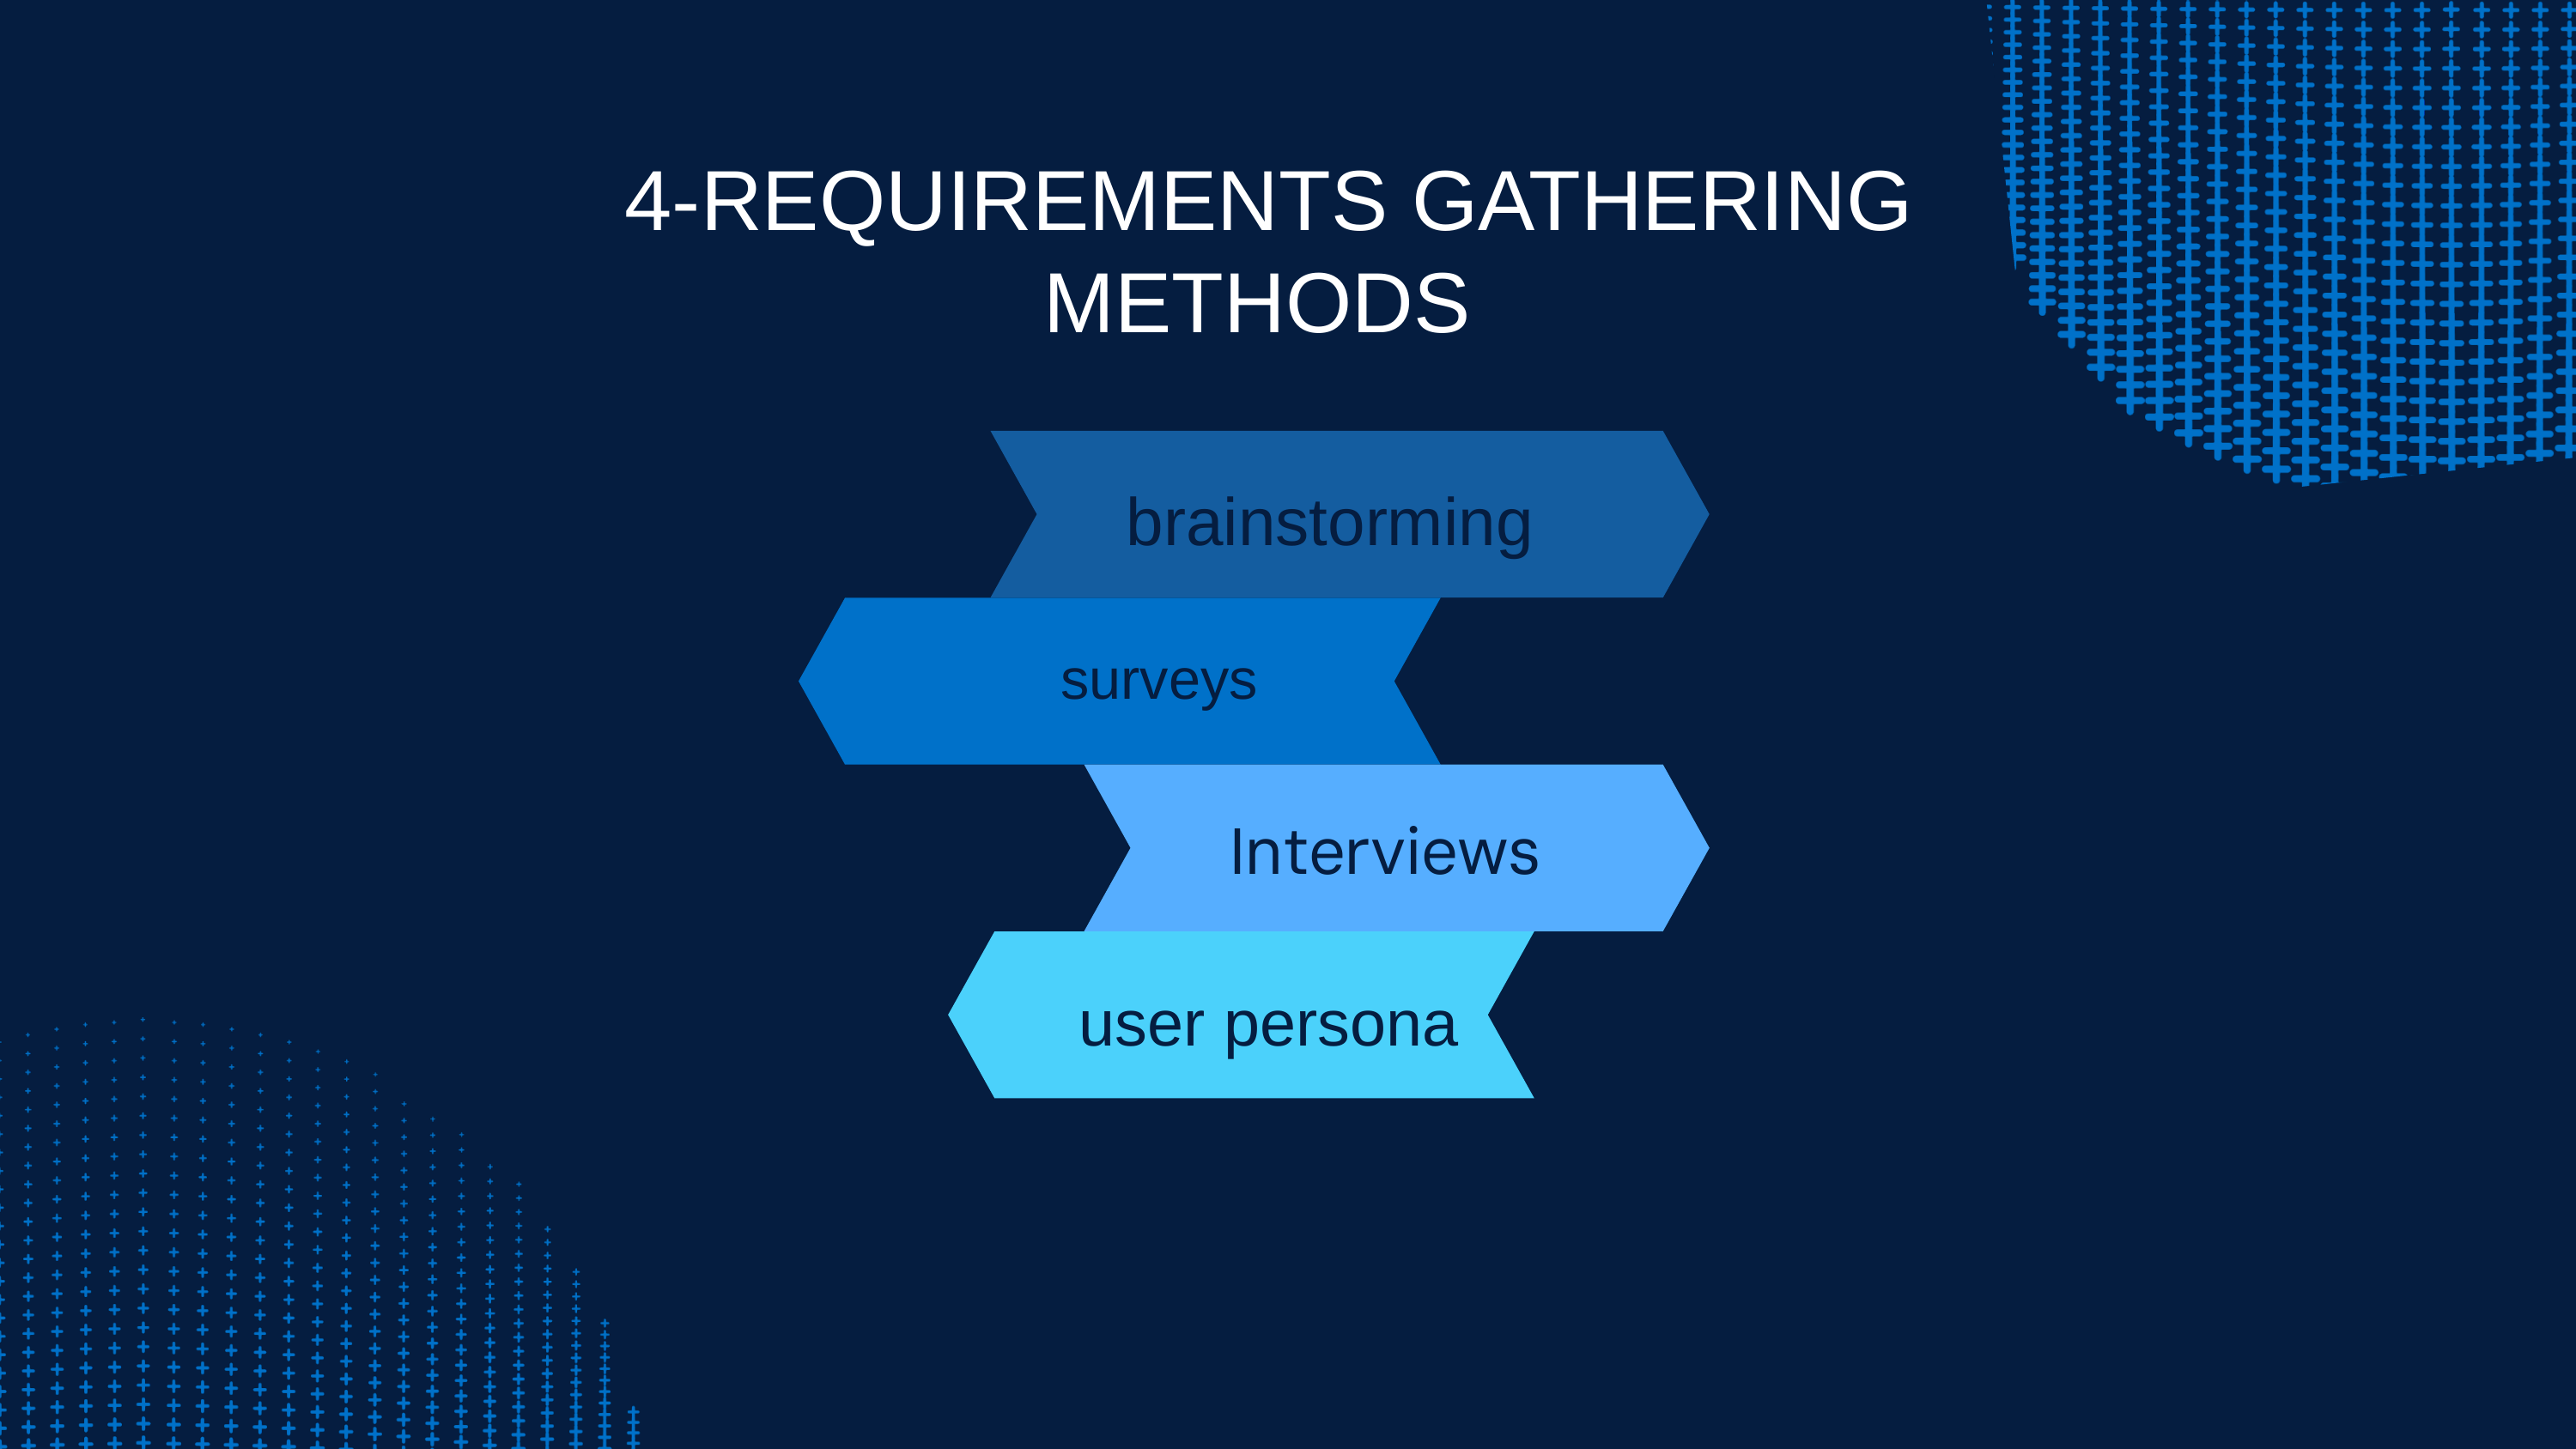

4-REQUIREMENTS GATHERING METHODS

brainstorming

surveys

Interviews

user persona